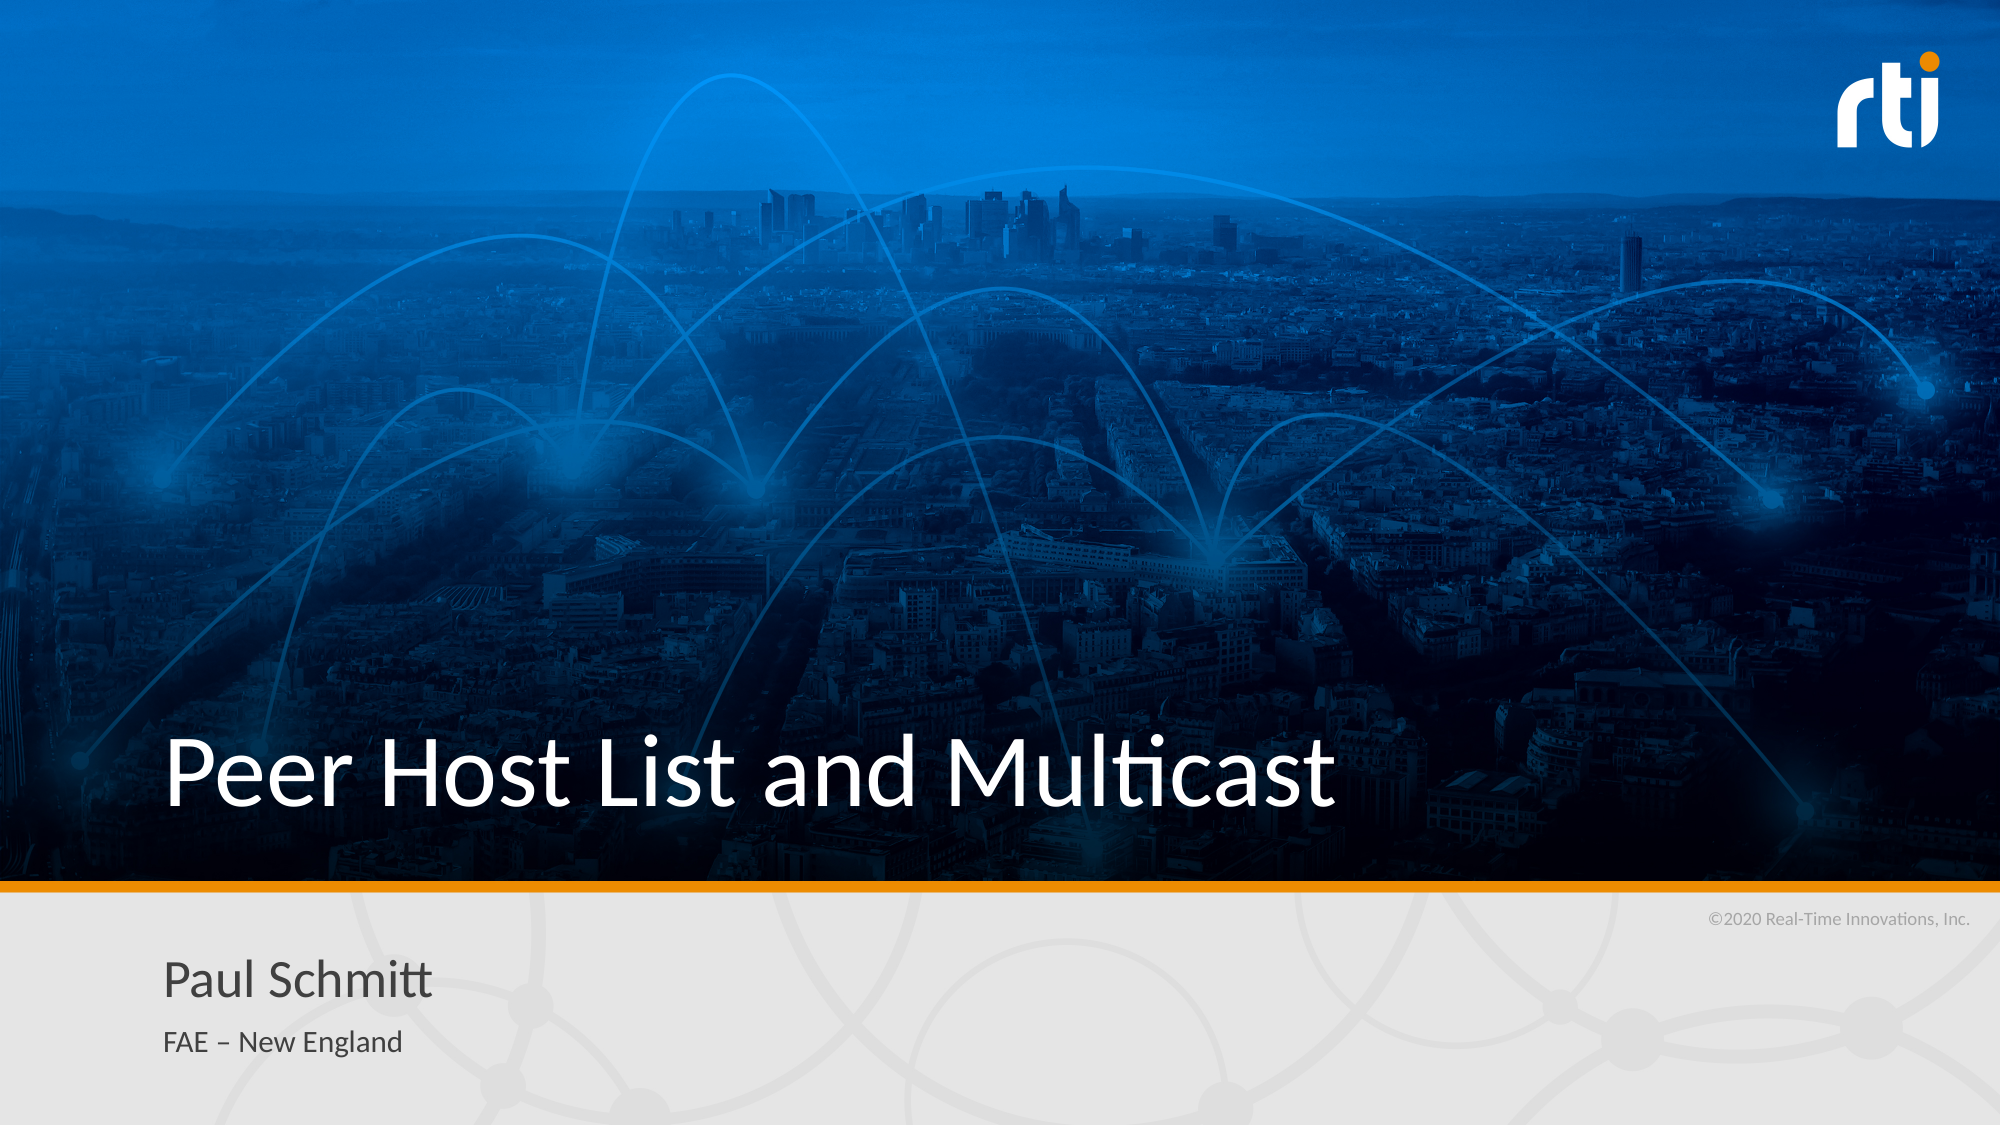

# Peer Host List and Multicast
©2020 Real-Time Innovations, Inc.
Paul Schmitt

FAE – New England